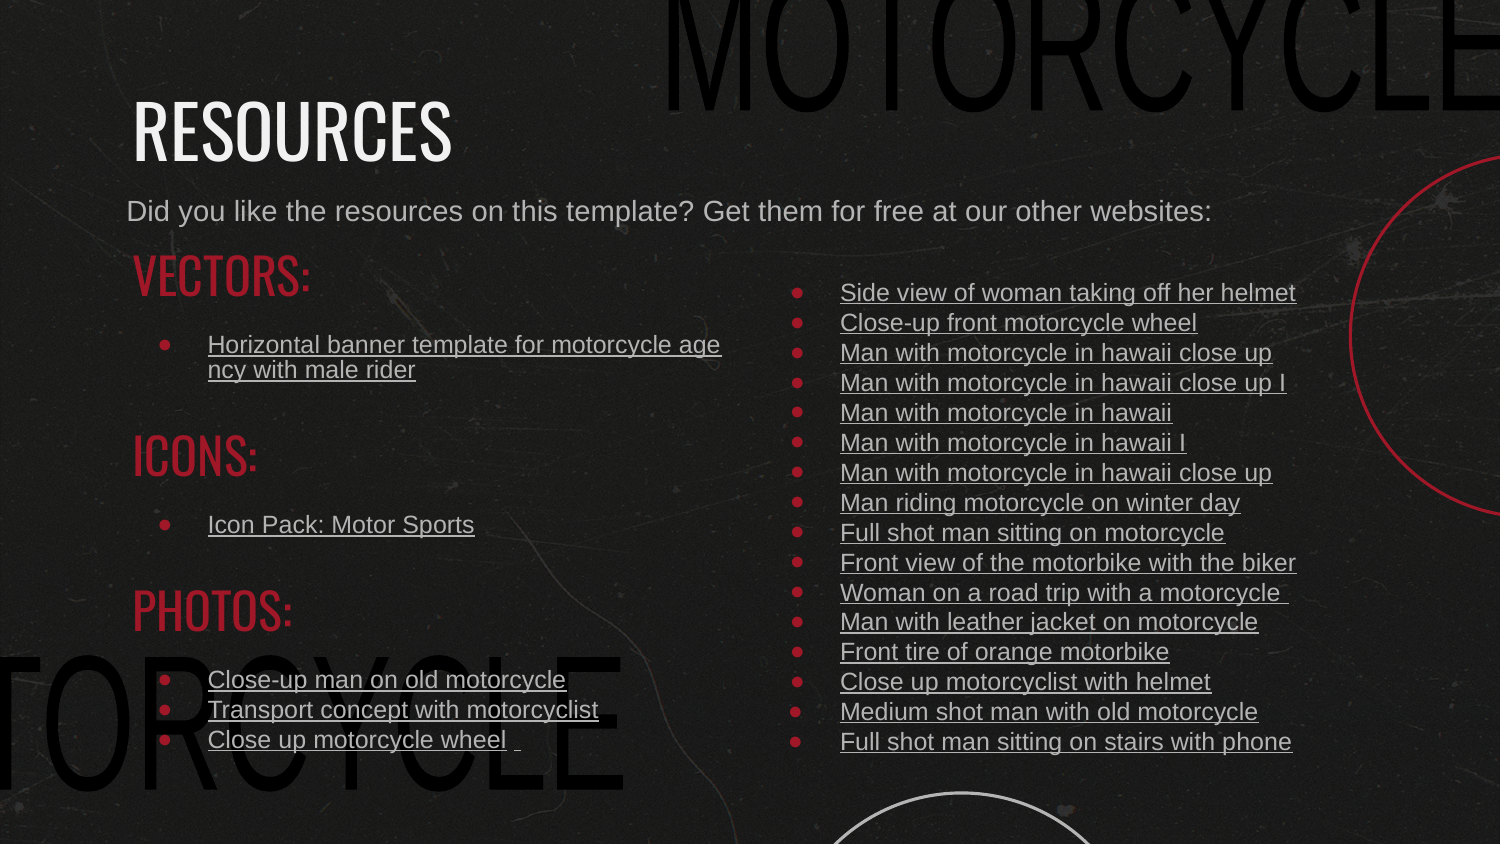

# RESOURCES
Did you like the resources on this template? Get them for free at our other websites:
Side view of woman taking off her helmet
Close-up front motorcycle wheel
Man with motorcycle in hawaii close up
Man with motorcycle in hawaii close up I
Man with motorcycle in hawaii
Man with motorcycle in hawaii I
Man with motorcycle in hawaii close up
Man riding motorcycle on winter day
Full shot man sitting on motorcycle
Front view of the motorbike with the biker
Woman on a road trip with a motorcycle
Man with leather jacket on motorcycle
Front tire of orange motorbike
Close up motorcyclist with helmet
Medium shot man with old motorcycle
Full shot man sitting on stairs with phone
VECTORS:

Horizontal banner template for motorcycle agency with male rider

ICONS:

Icon Pack: Motor Sports

PHOTOS:

Close-up man on old motorcycle
Transport concept with motorcyclist
Close up motorcycle wheel